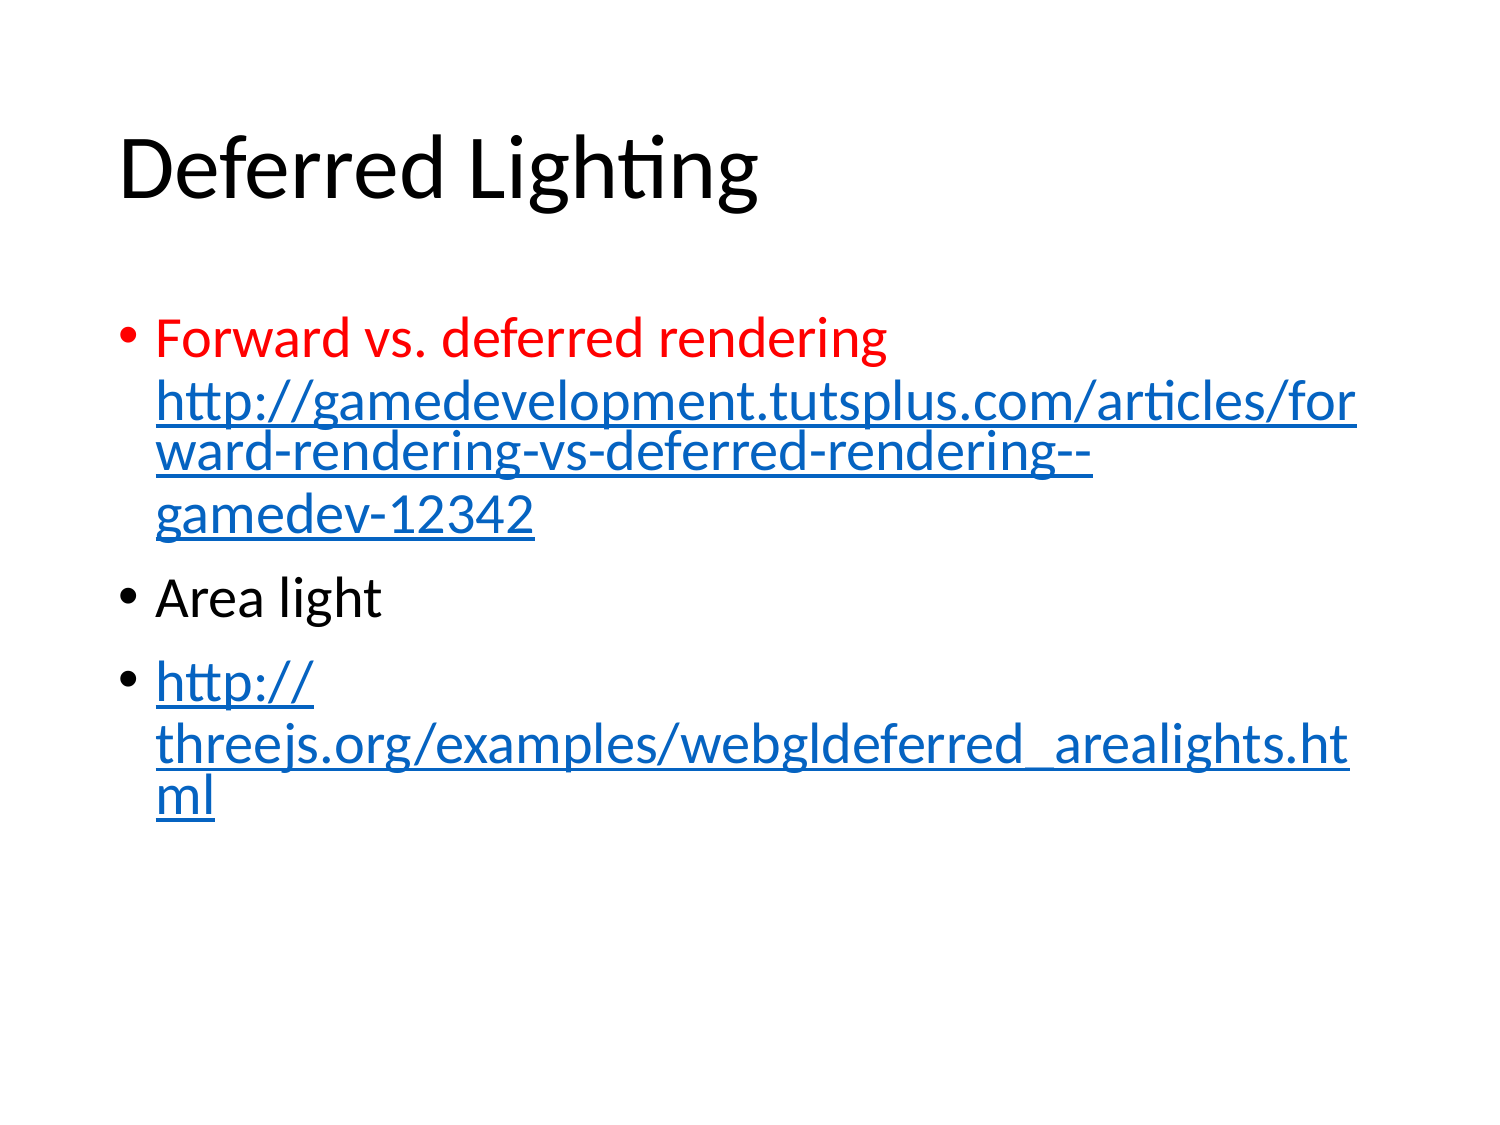

# Deferred Lighting
Forward vs. deferred rendering http://gamedevelopment.tutsplus.com/articles/forward-rendering-vs-deferred-rendering--gamedev-12342
Area light
http://threejs.org/examples/webgldeferred_arealights.html